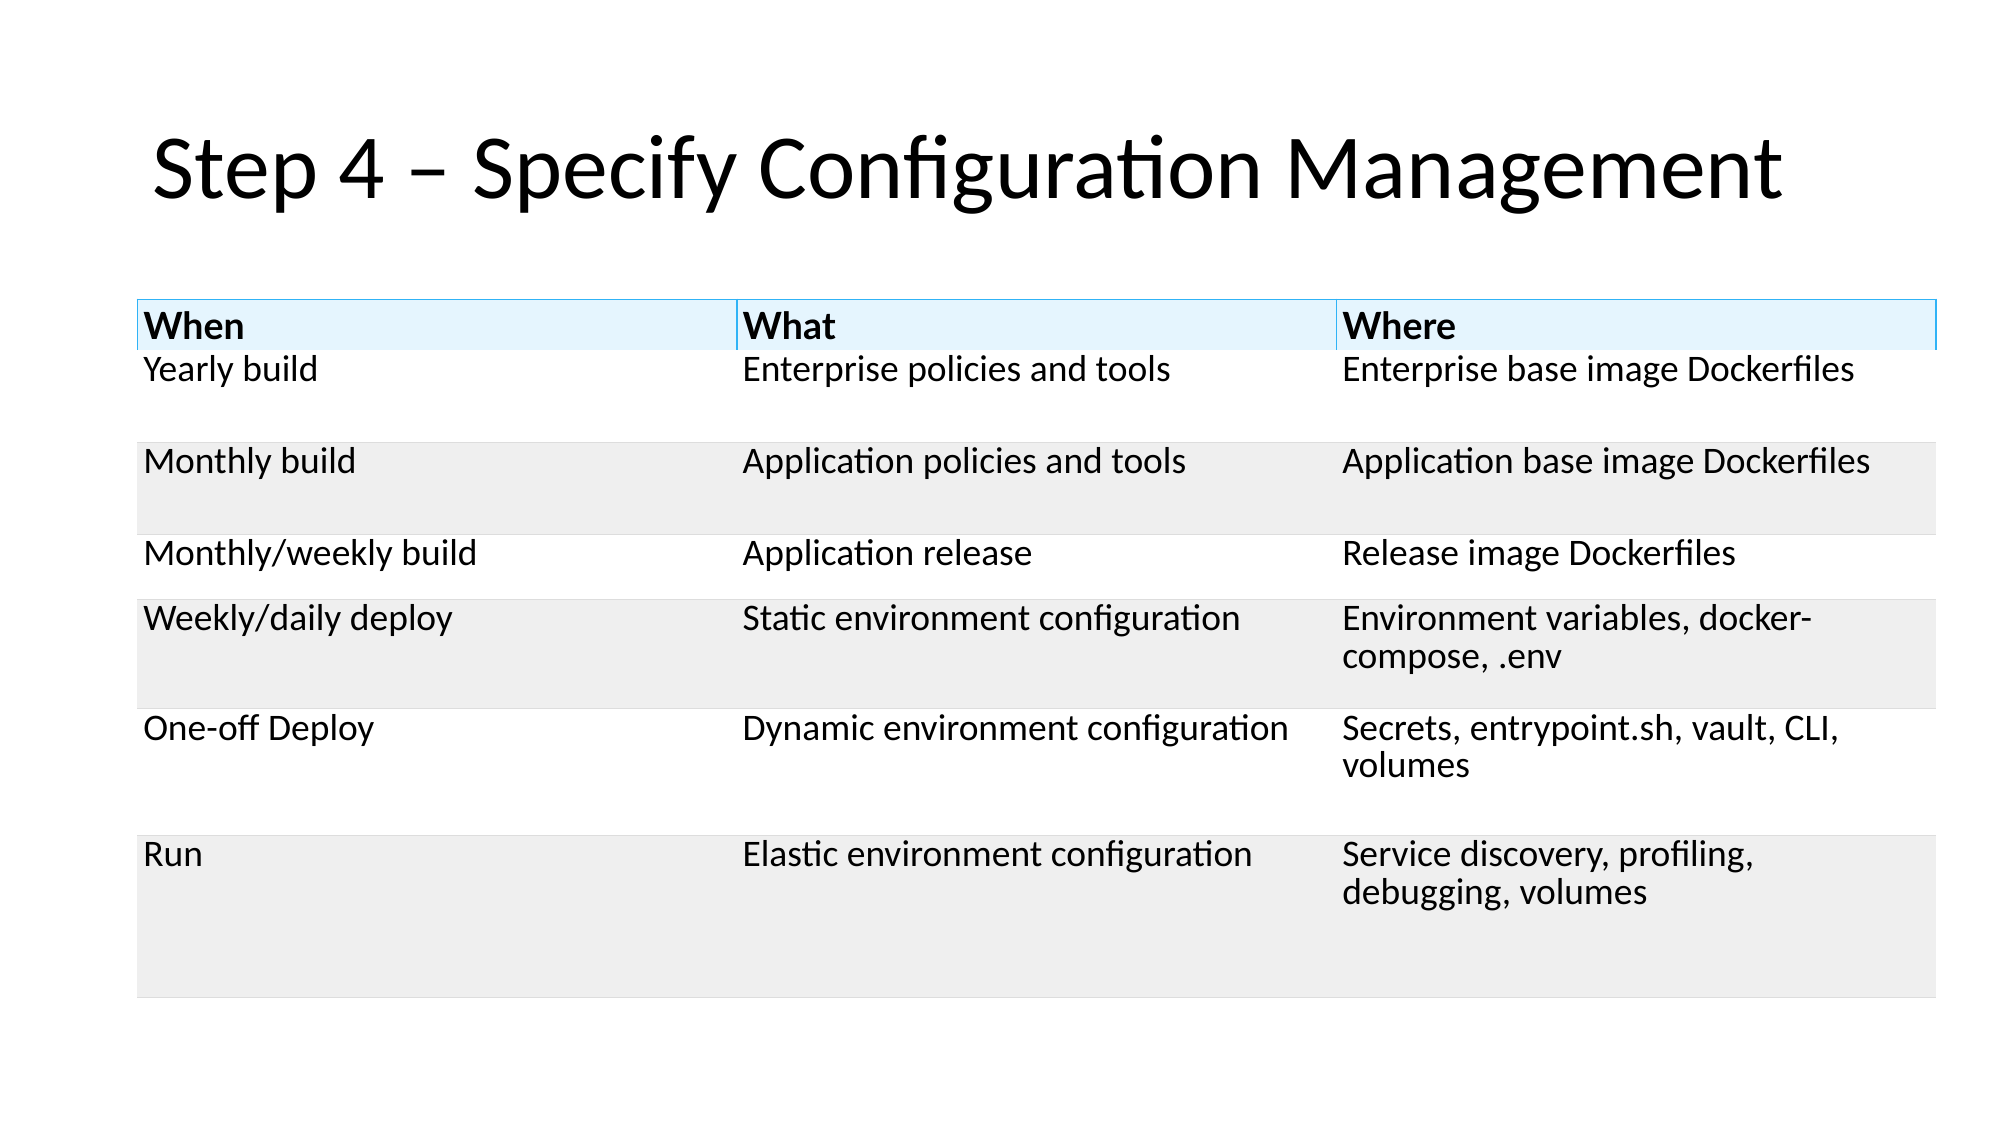

# Step 4 – Specify Configuration Management
| When | What | Where |
| --- | --- | --- |
| Yearly build | Enterprise policies and tools | Enterprise base image Dockerfiles |
| Monthly build | Application policies and tools | Application base image Dockerfiles |
| Monthly/weekly build | Application release | Release image Dockerfiles |
| Weekly/daily deploy | Static environment configuration | Environment variables, docker-compose, .env |
| One-off Deploy | Dynamic environment configuration | Secrets, entrypoint.sh, vault, CLI, volumes |
| Run | Elastic environment configuration | Service discovery, profiling, debugging, volumes |